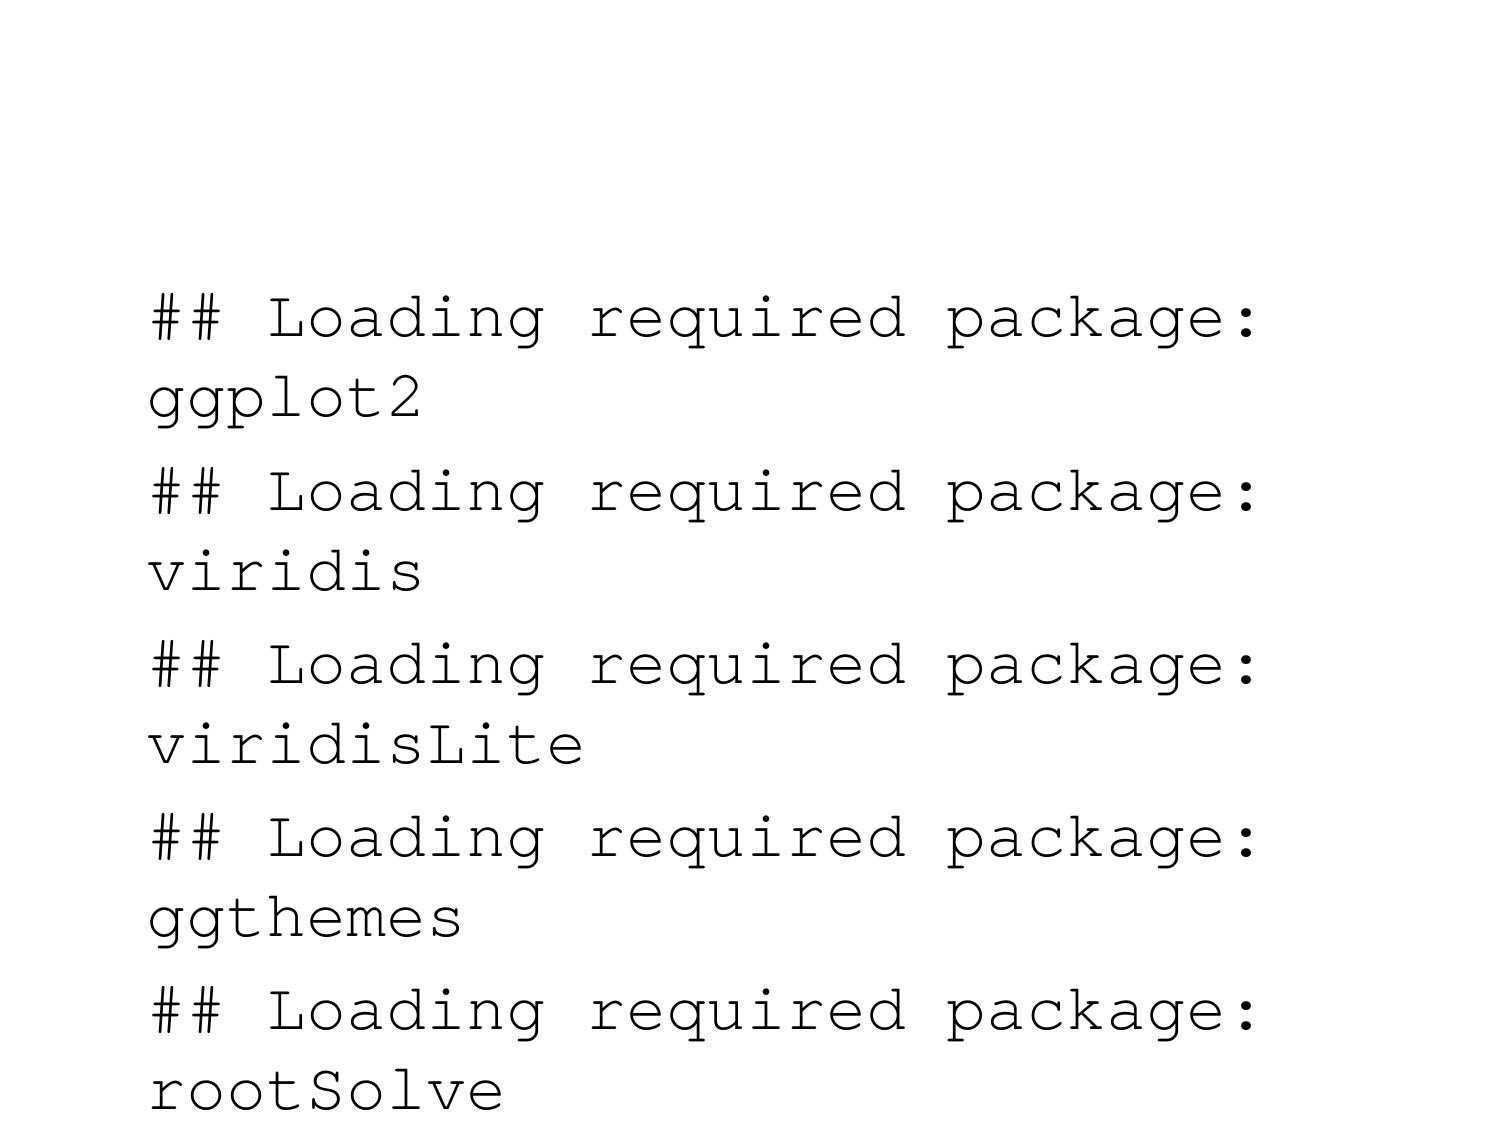

## Loading required package: ggplot2
## Loading required package: viridis
## Loading required package: viridisLite
## Loading required package: ggthemes
## Loading required package: rootSolve
## Loading required package: latex2exp
##
## Attaching package: 'dplyr'
## The following objects are masked from 'package:stats':
##
##     filter, lag
## The following objects are masked from 'package:base':
##
##     intersect, setdiff, setequal, union
## Loading required package: spam
## Loading required package: dotCall64
## Loading required package: grid
## Spam version 2.7-0 (2021-06-25) is loaded.
## Type 'help( Spam)' or 'demo( spam)' for a short introduction
## and overview of this package.
## Help for individual functions is also obtained by adding the
## suffix '.spam' to the function name, e.g. 'help( chol.spam)'.
##
## Attaching package: 'spam'
## The following objects are masked from 'package:base':
##
##     backsolve, forwardsolve
## See https://github.com/NCAR/Fields for
##  an extensive vignette, other supplements and source code
## Loading required package: tidyr
##
## Attaching package: 'tidyr'
## The following object is masked from 'package:reshape2':
##
##     smiths